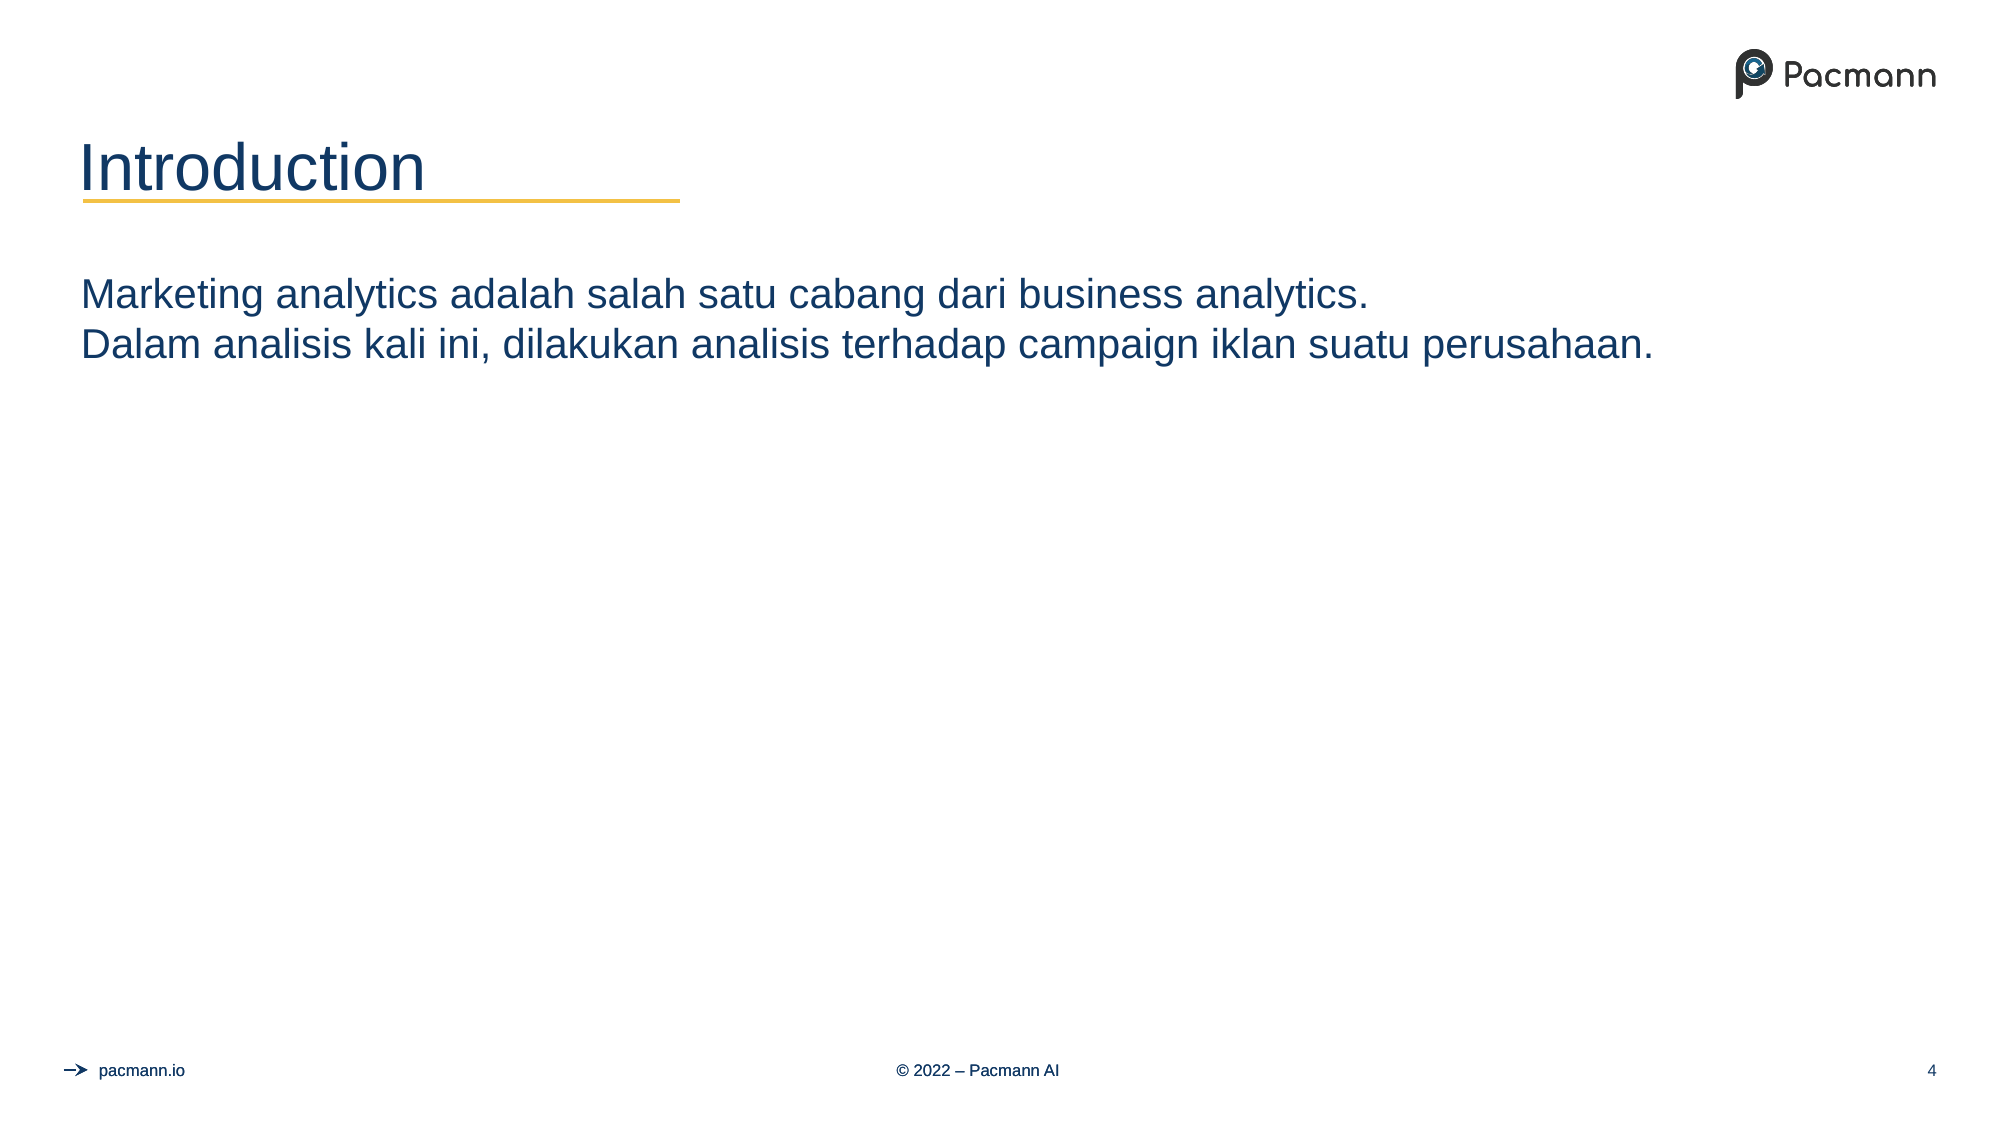

# Introduction
Marketing analytics adalah salah satu cabang dari business analytics.
Dalam analisis kali ini, dilakukan analisis terhadap campaign iklan suatu perusahaan.